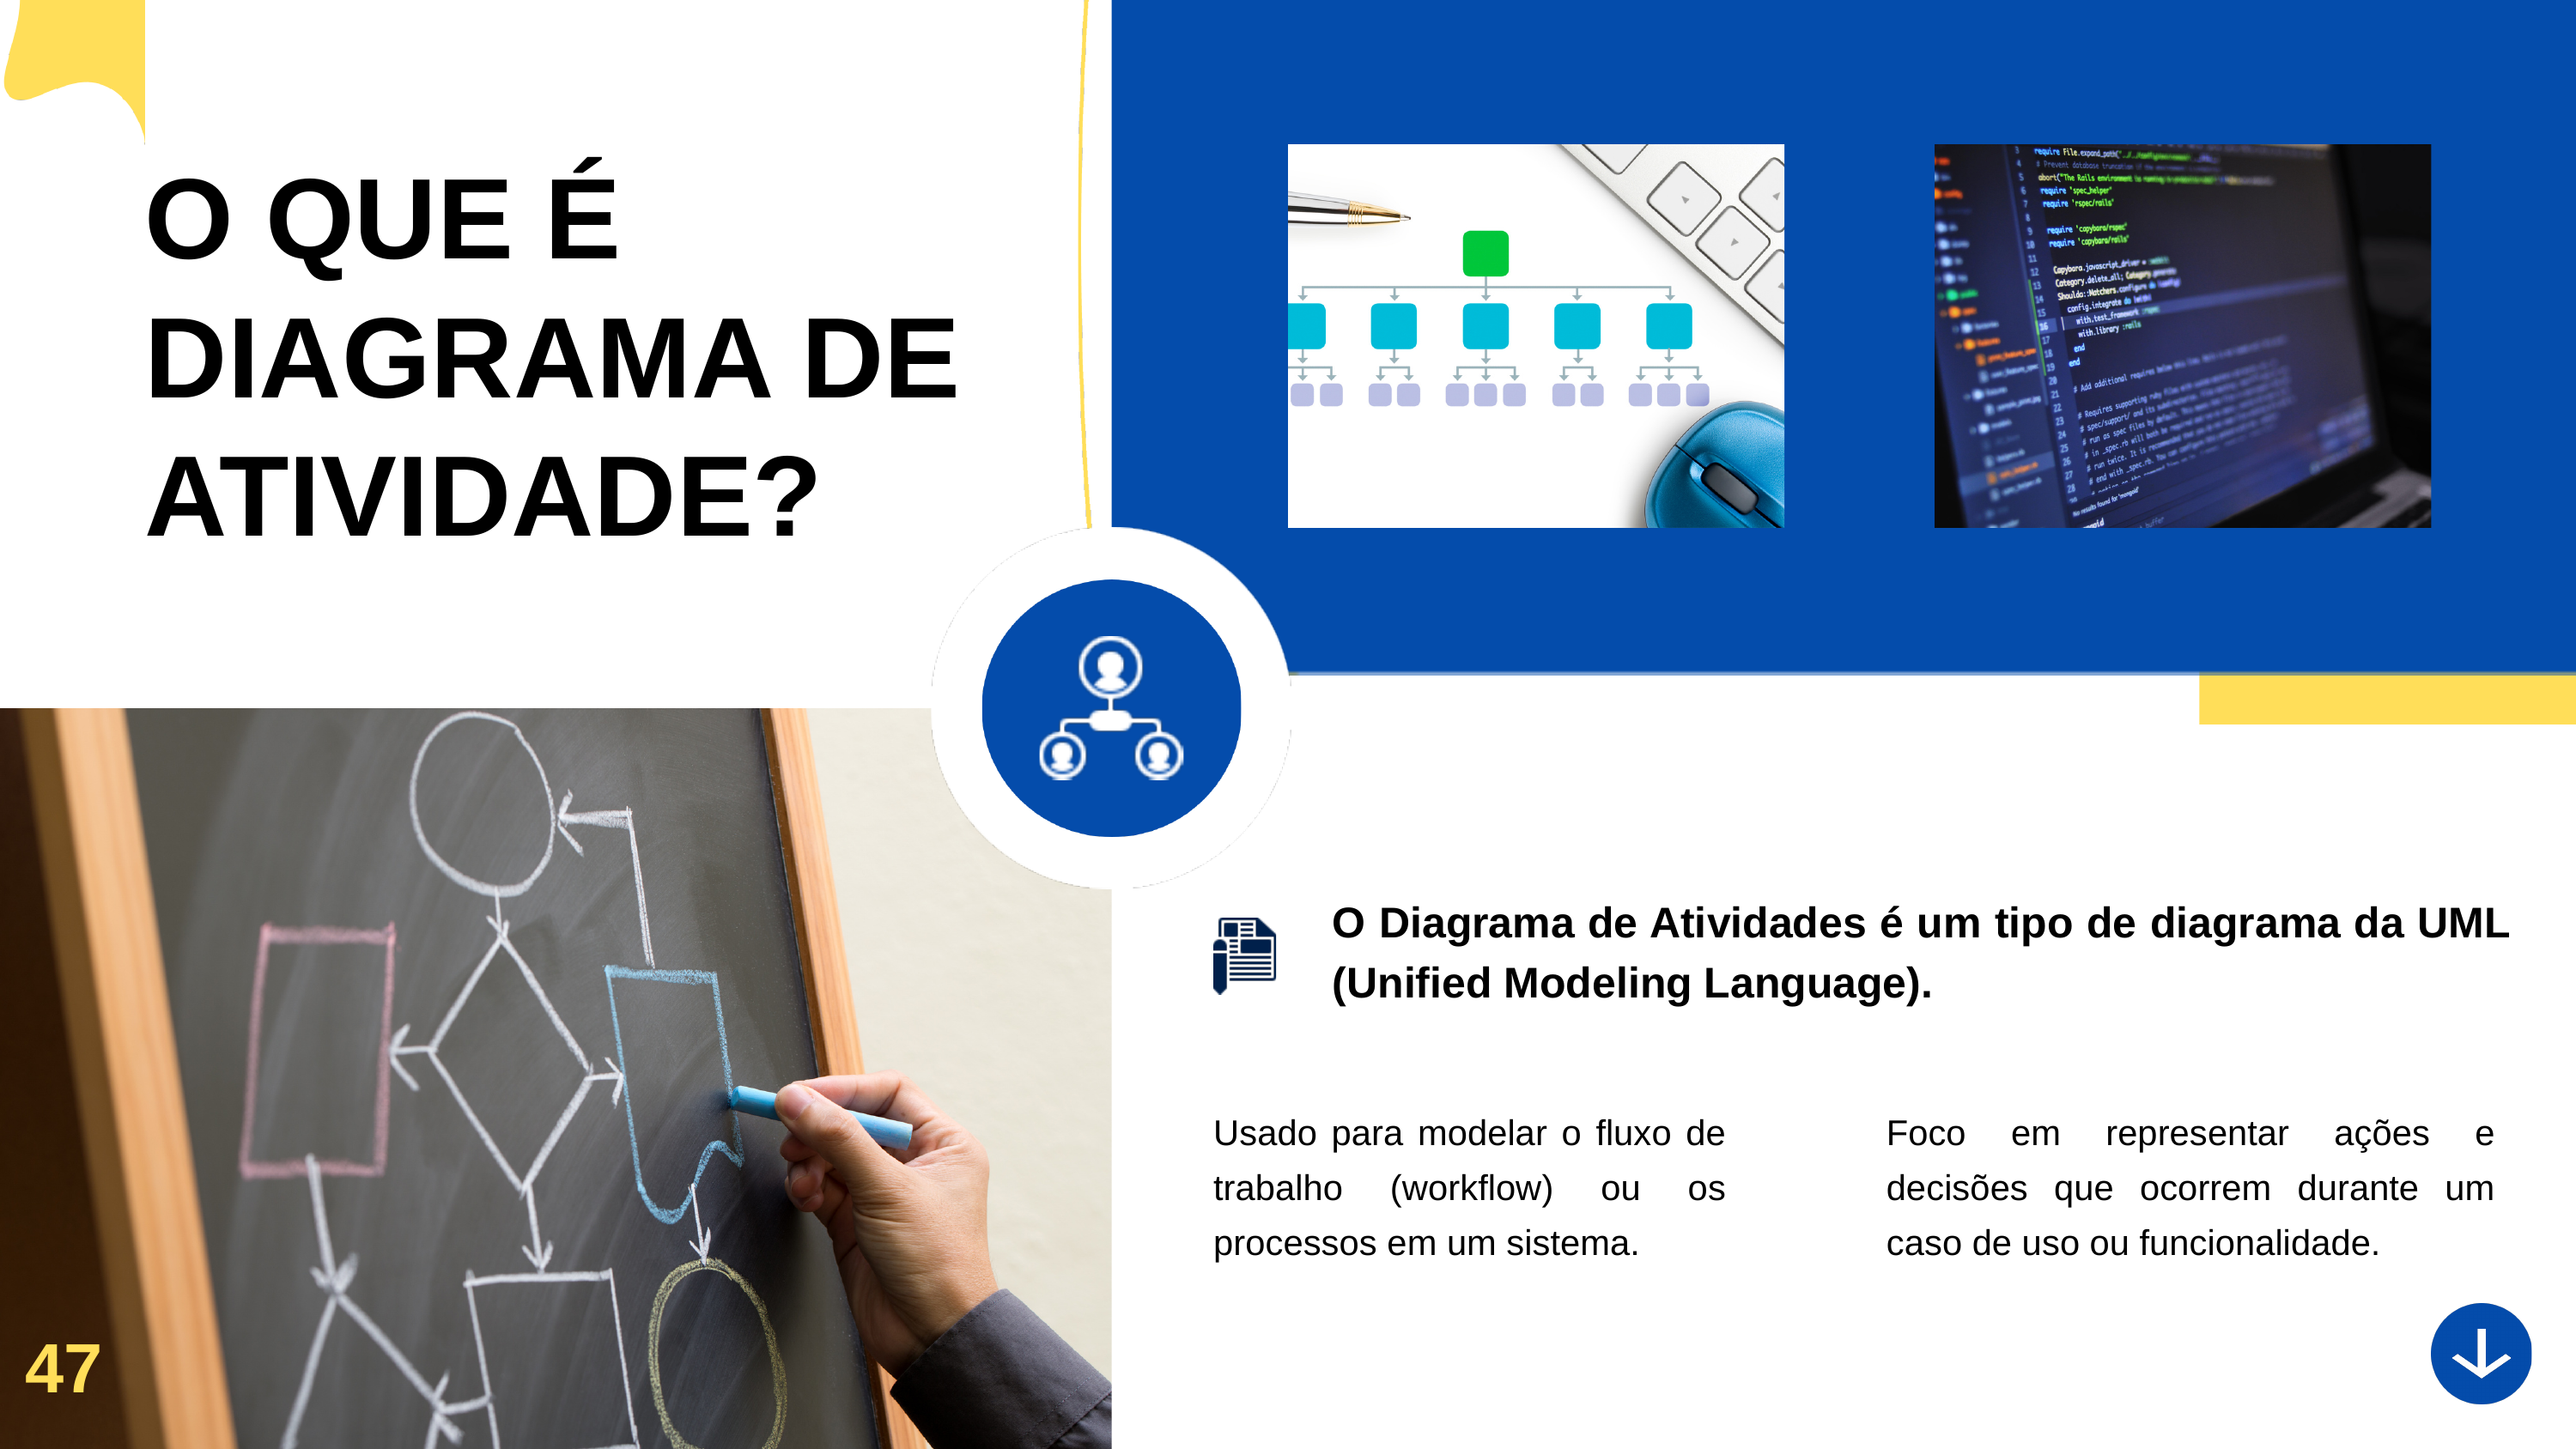

O QUE É DIAGRAMA DE ATIVIDADE?

O Diagrama de Atividades é um tipo de diagrama da UML (Unified Modeling Language).

Usado para modelar o fluxo de trabalho (workflow) ou os processos em um sistema.

Foco em representar ações e decisões que ocorrem durante um caso de uso ou funcionalidade.

47